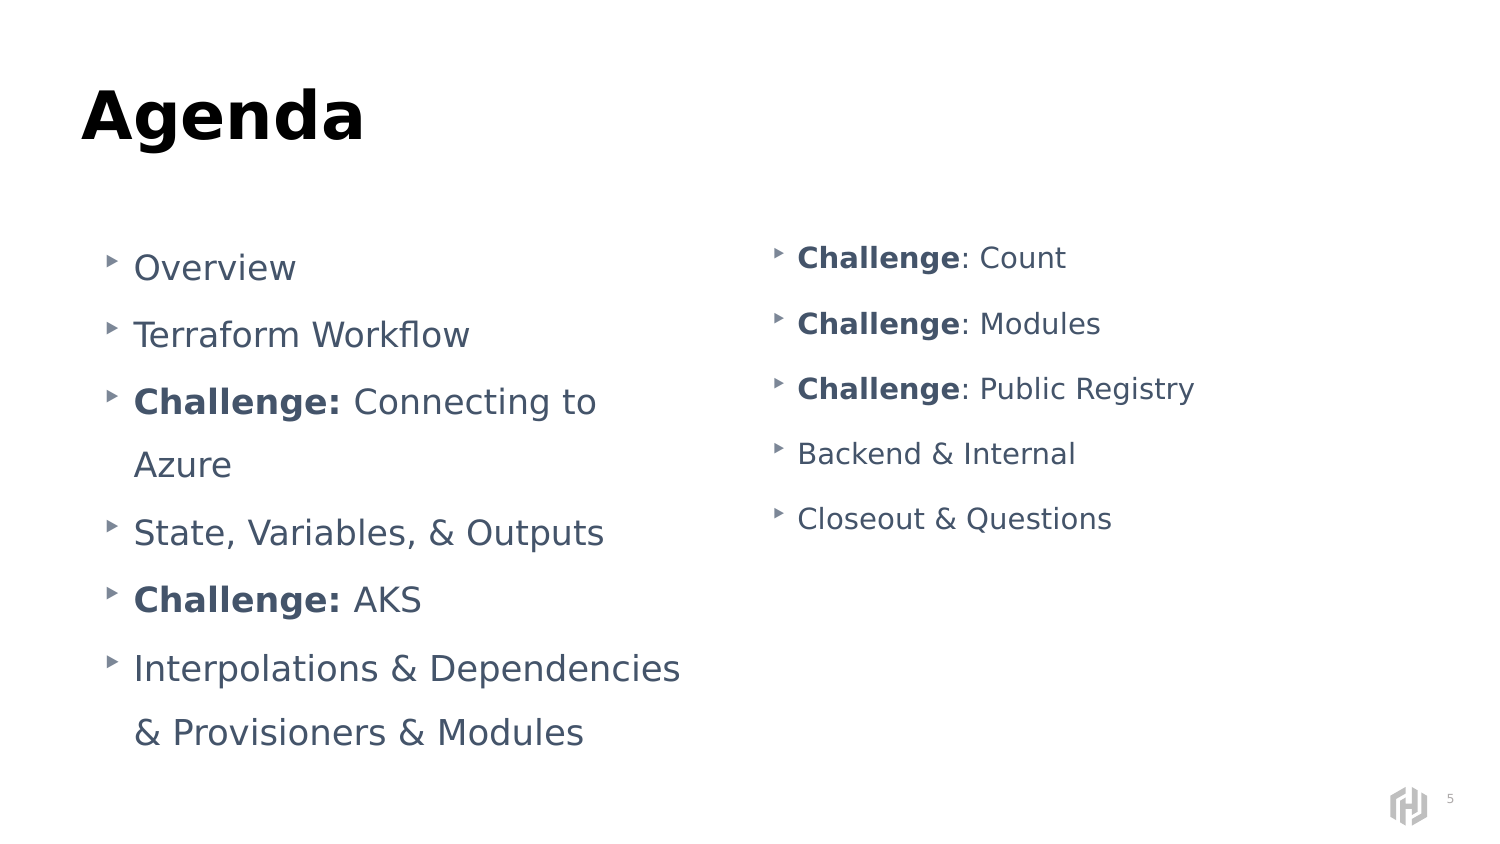

Agenda
Challenge: Count
Challenge: Modules
Challenge: Public Registry
Backend & Internal
Closeout & Questions

Overview
Terraform Workflow
Challenge: Connecting to Azure
State, Variables, & Outputs
Challenge: AKS
Interpolations & Dependencies & Provisioners & Modules
5